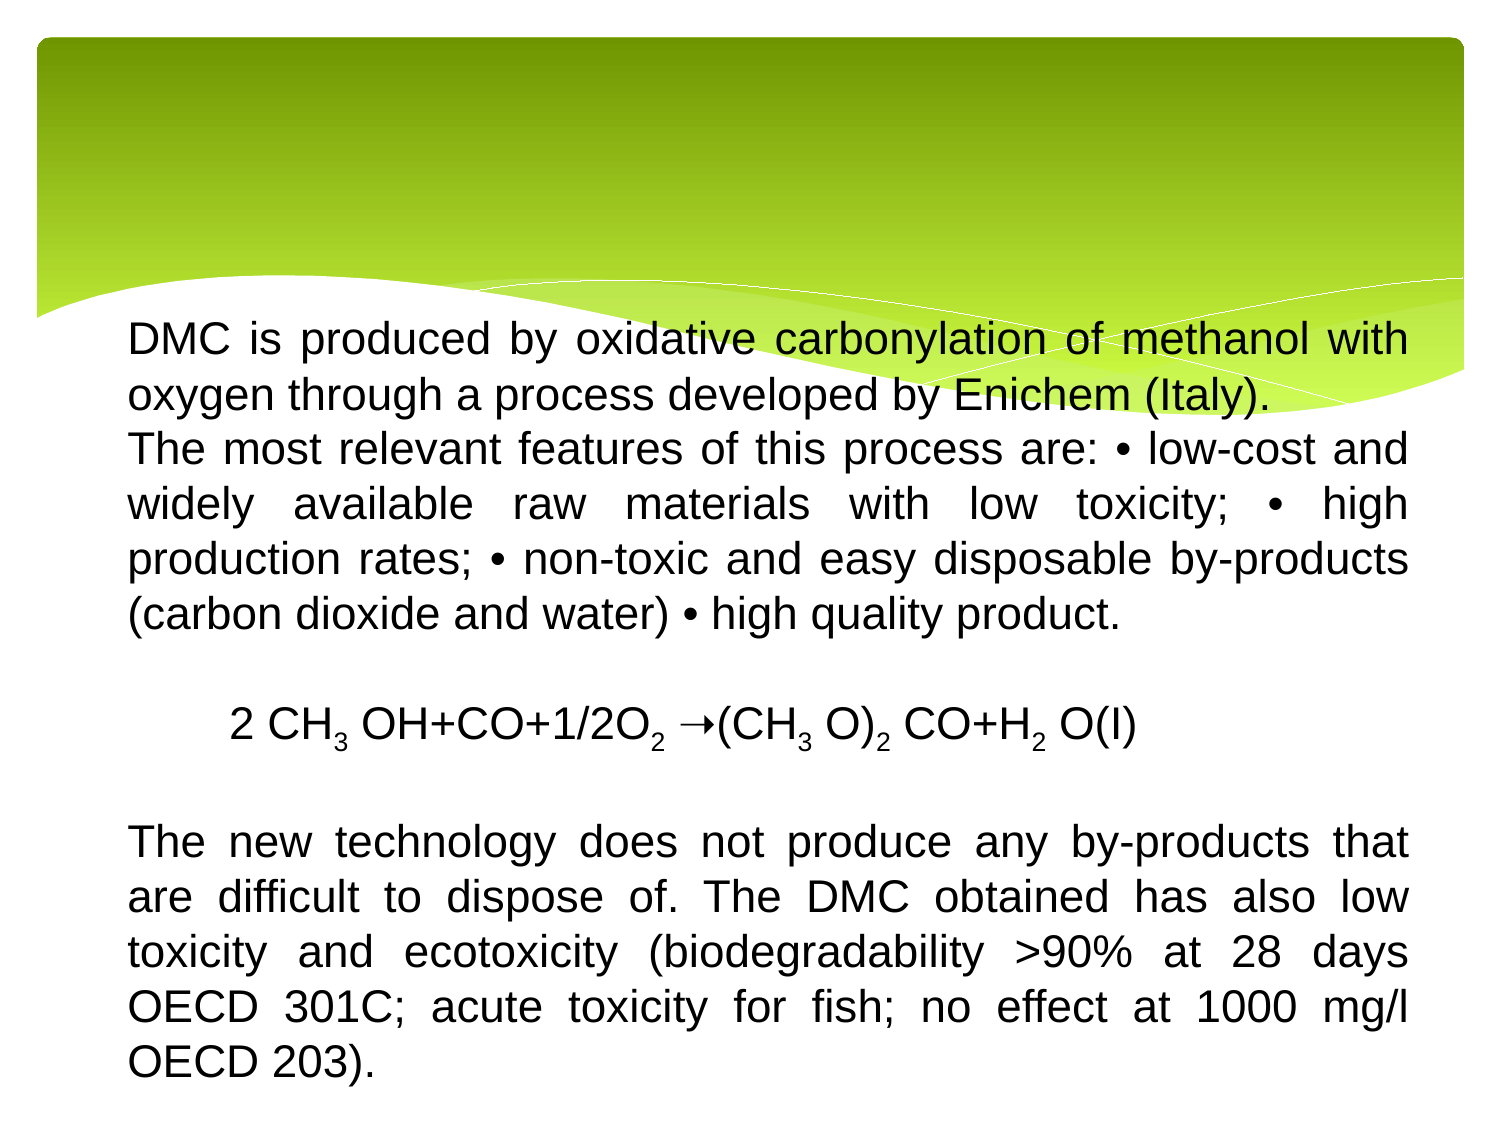

DMC is produced by oxidative carbonylation of methanol with oxygen through a process developed by Enichem (Italy).
The most relevant features of this process are: • low-cost and widely available raw materials with low toxicity; • high production rates; • non-toxic and easy disposable by-products (carbon dioxide and water) • high quality product.

        2 CH3 OH+CO+1/2O2 ➝(CH3 O)2 CO+H2 O(I)

The new technology does not produce any by-products that are difficult to dispose of. The DMC obtained has also low toxicity and ecotoxicity (biodegradability >90% at 28 days OECD 301C; acute toxicity for fish; no effect at 1000 mg/l OECD 203).